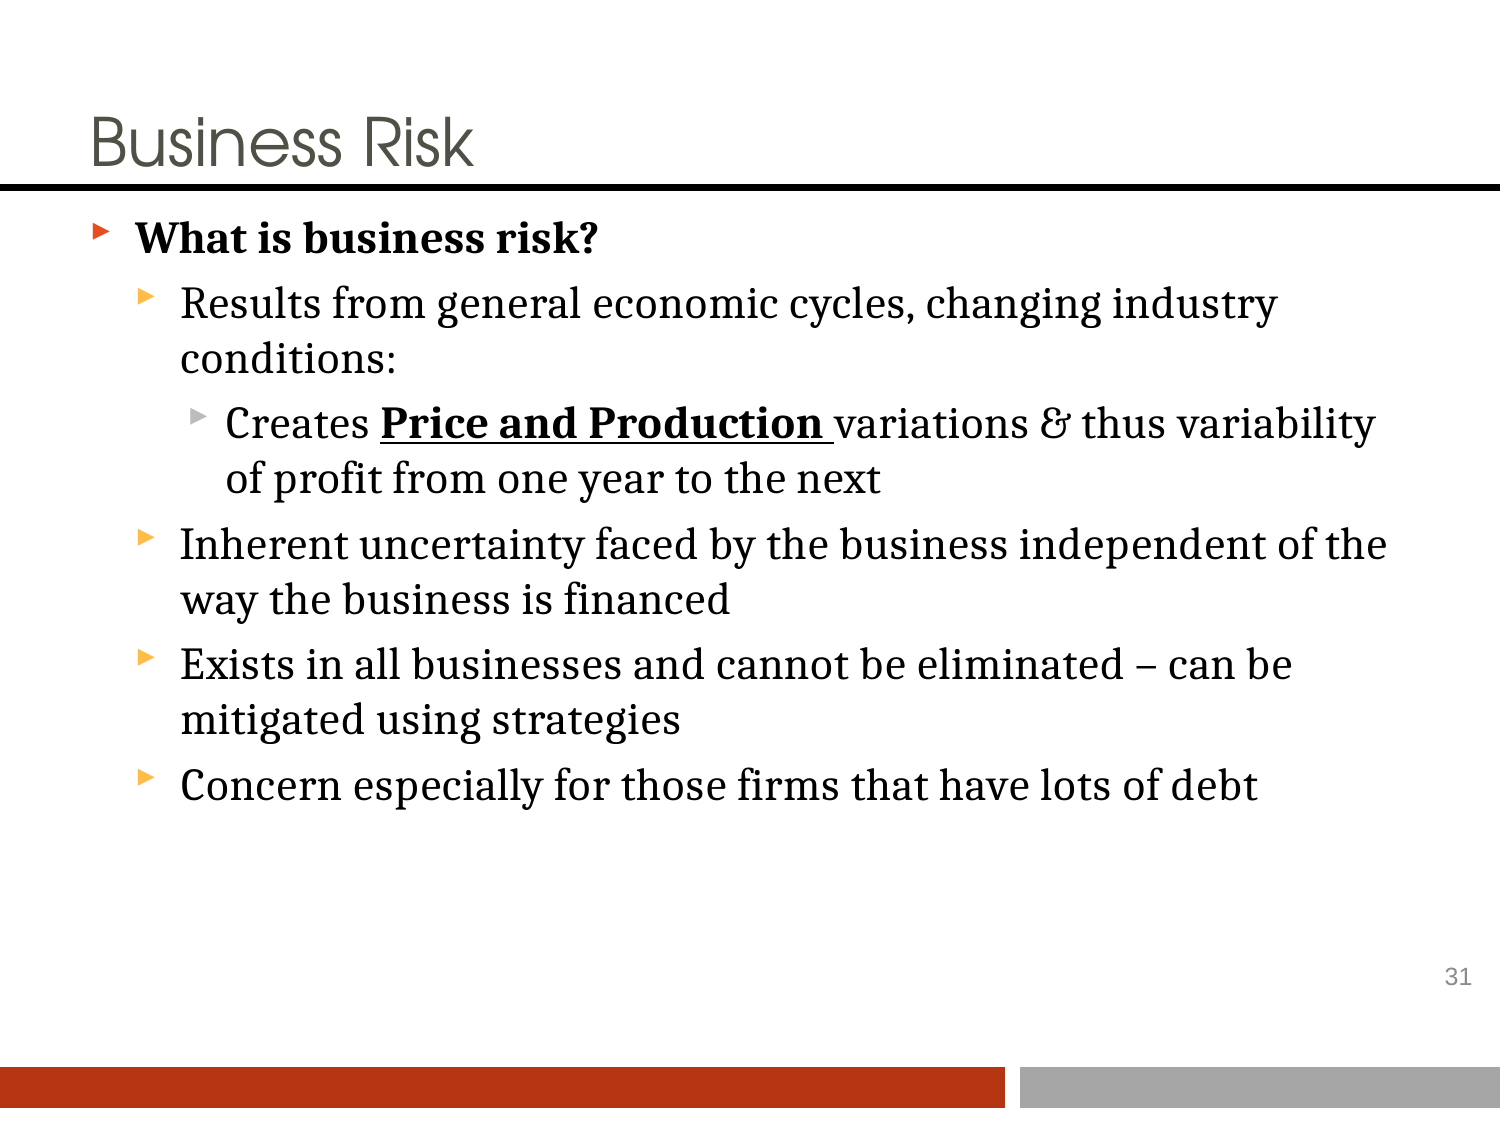

# Business Risk
What is business risk?
Results from general economic cycles, changing industry conditions:
Creates Price and Production variations & thus variability of profit from one year to the next
Inherent uncertainty faced by the business independent of the way the business is financed
Exists in all businesses and cannot be eliminated – can be  mitigated using strategies
Concern especially for those firms that have lots of debt

31